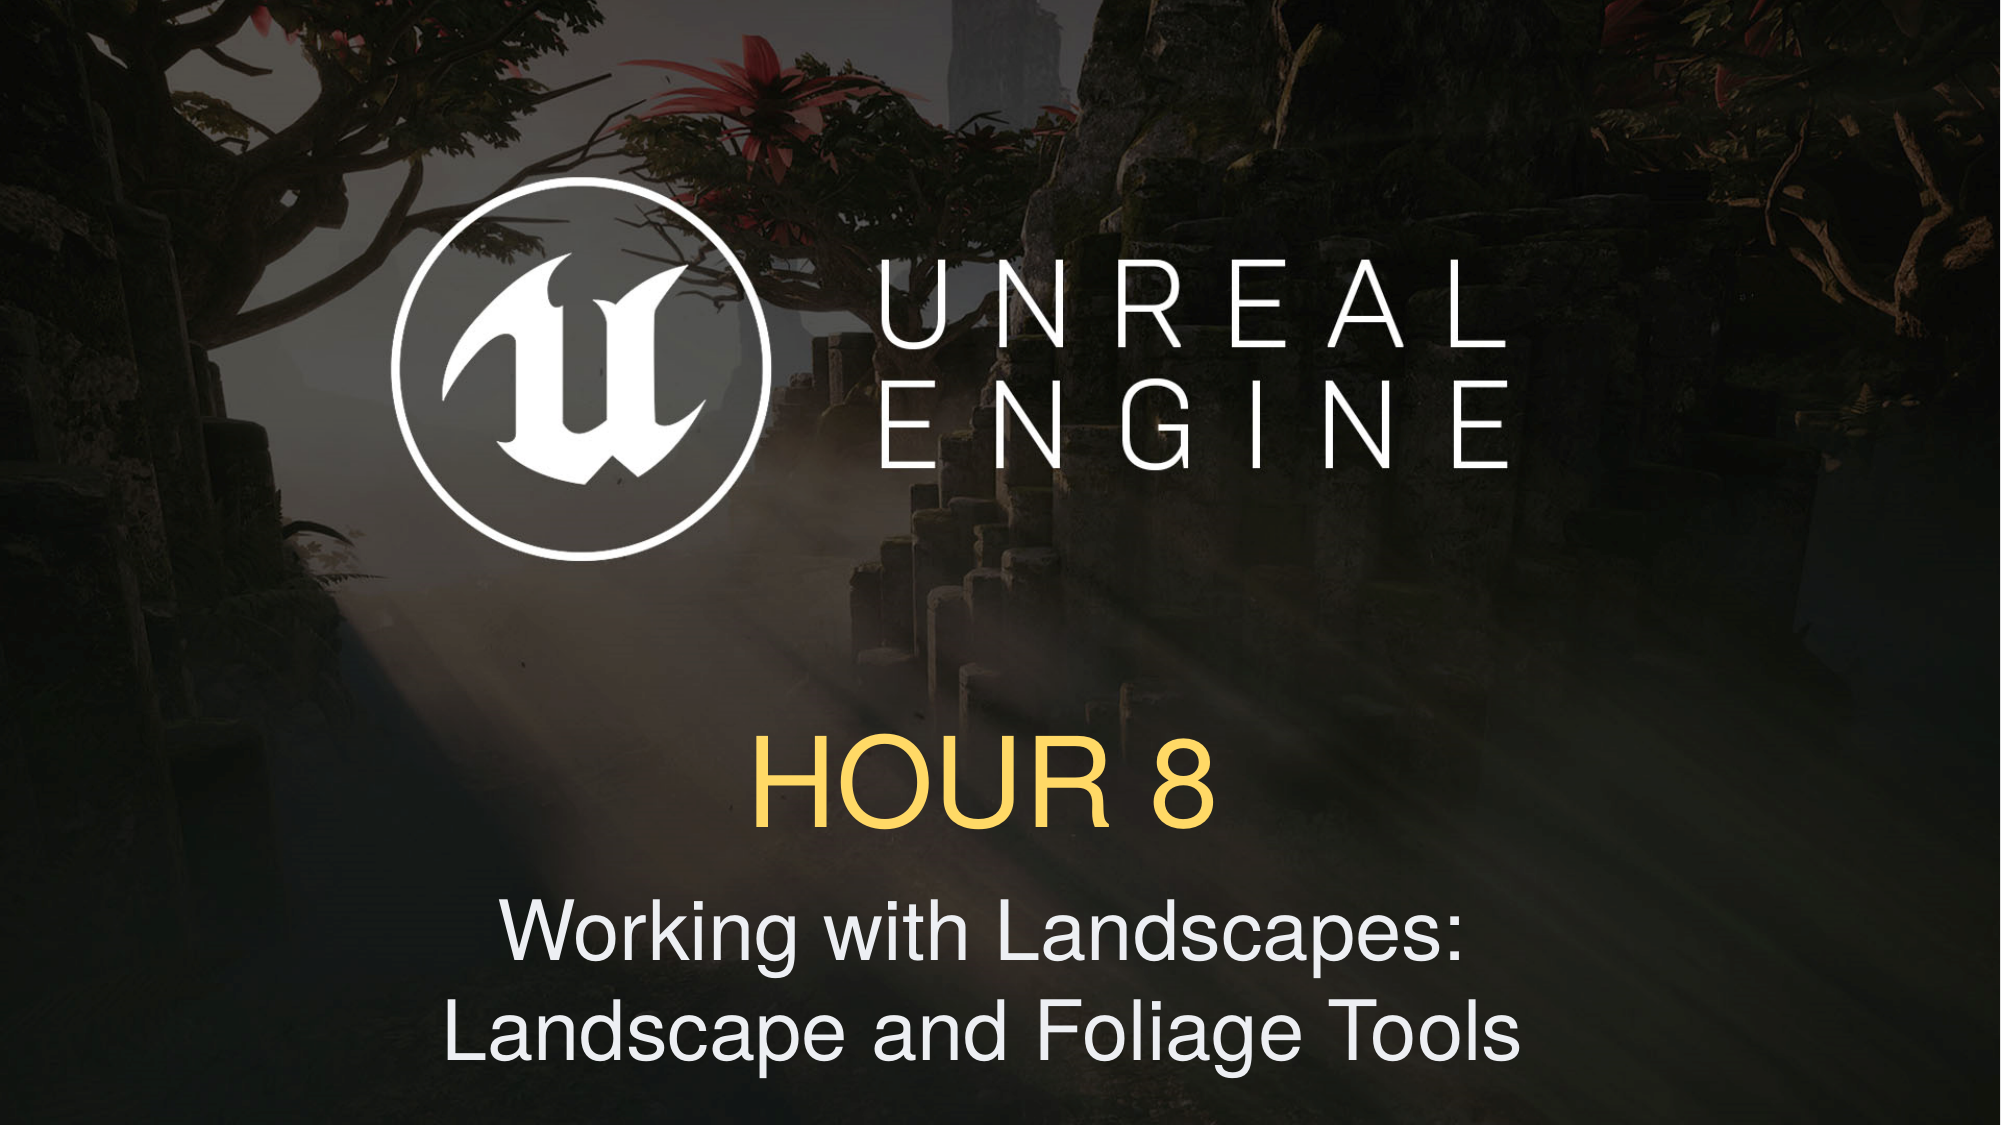

hour 8
Working with Landscapes:
Landscape and Foliage Tools